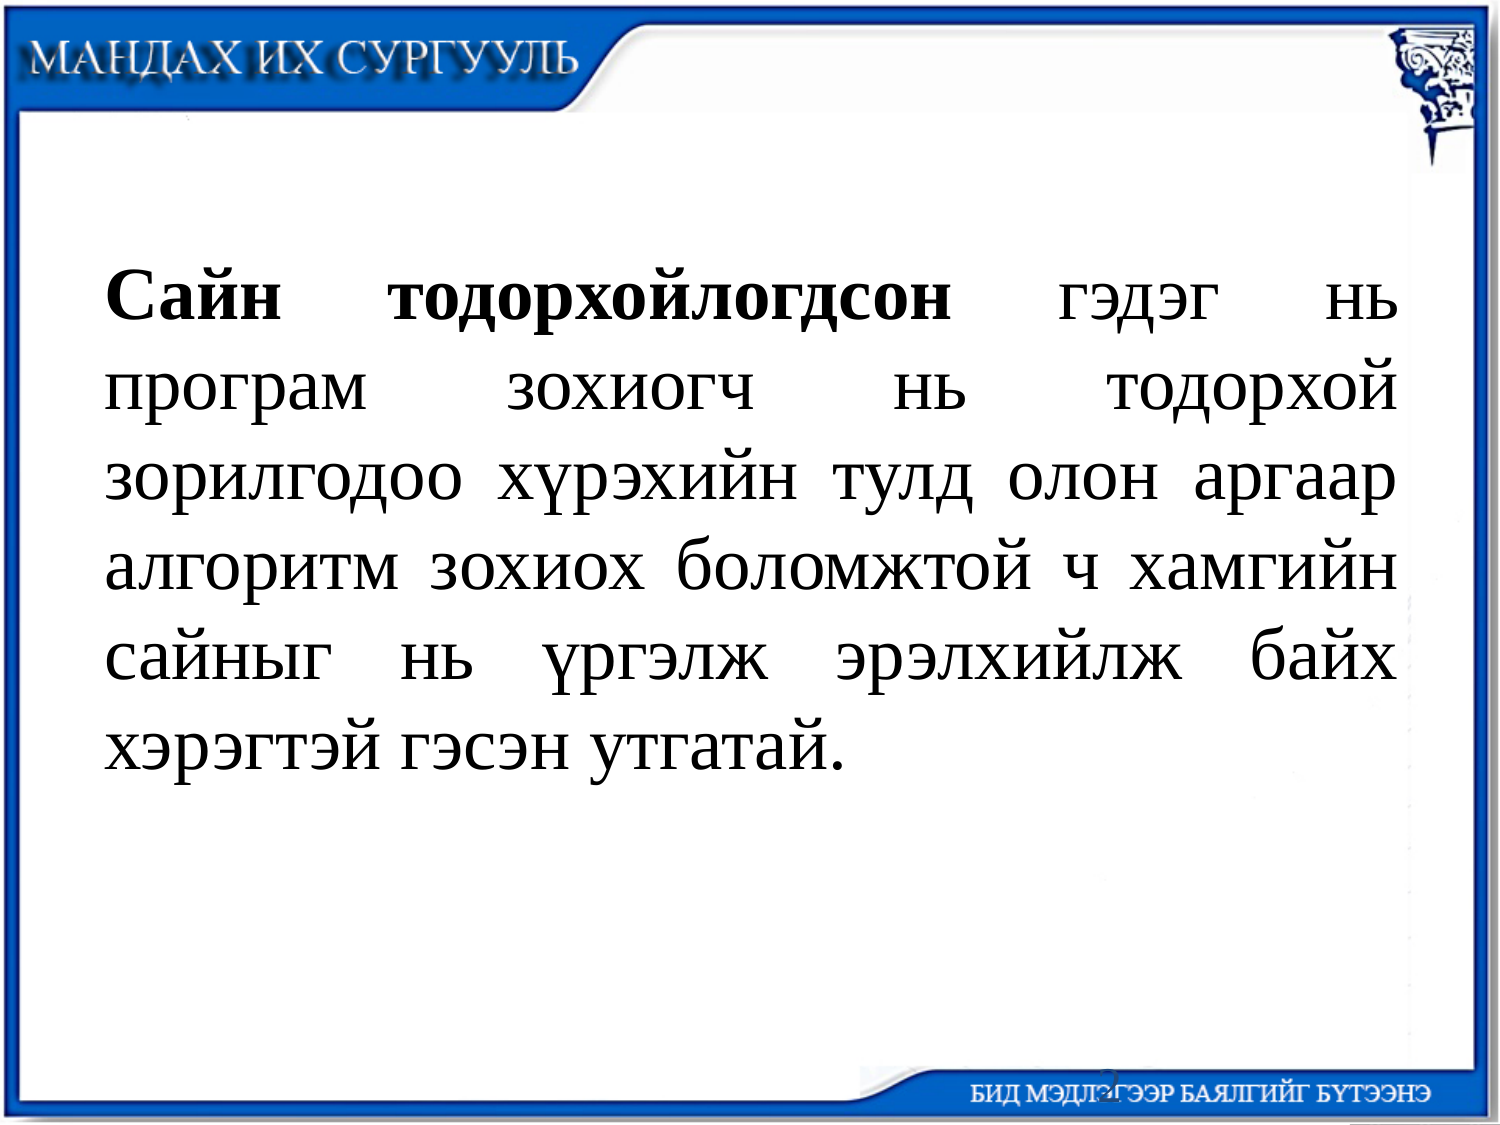

Сайн тодорхойлогдсон гэдэг нь програм зохиогч нь тодорхой зорилгодоо хүрэхийн тулд олон аргаар алгоритм зохиох боломжтой ч хамгийн сайныг нь үргэлж эрэлхийлж байх хэрэгтэй гэсэн утгатай.

2